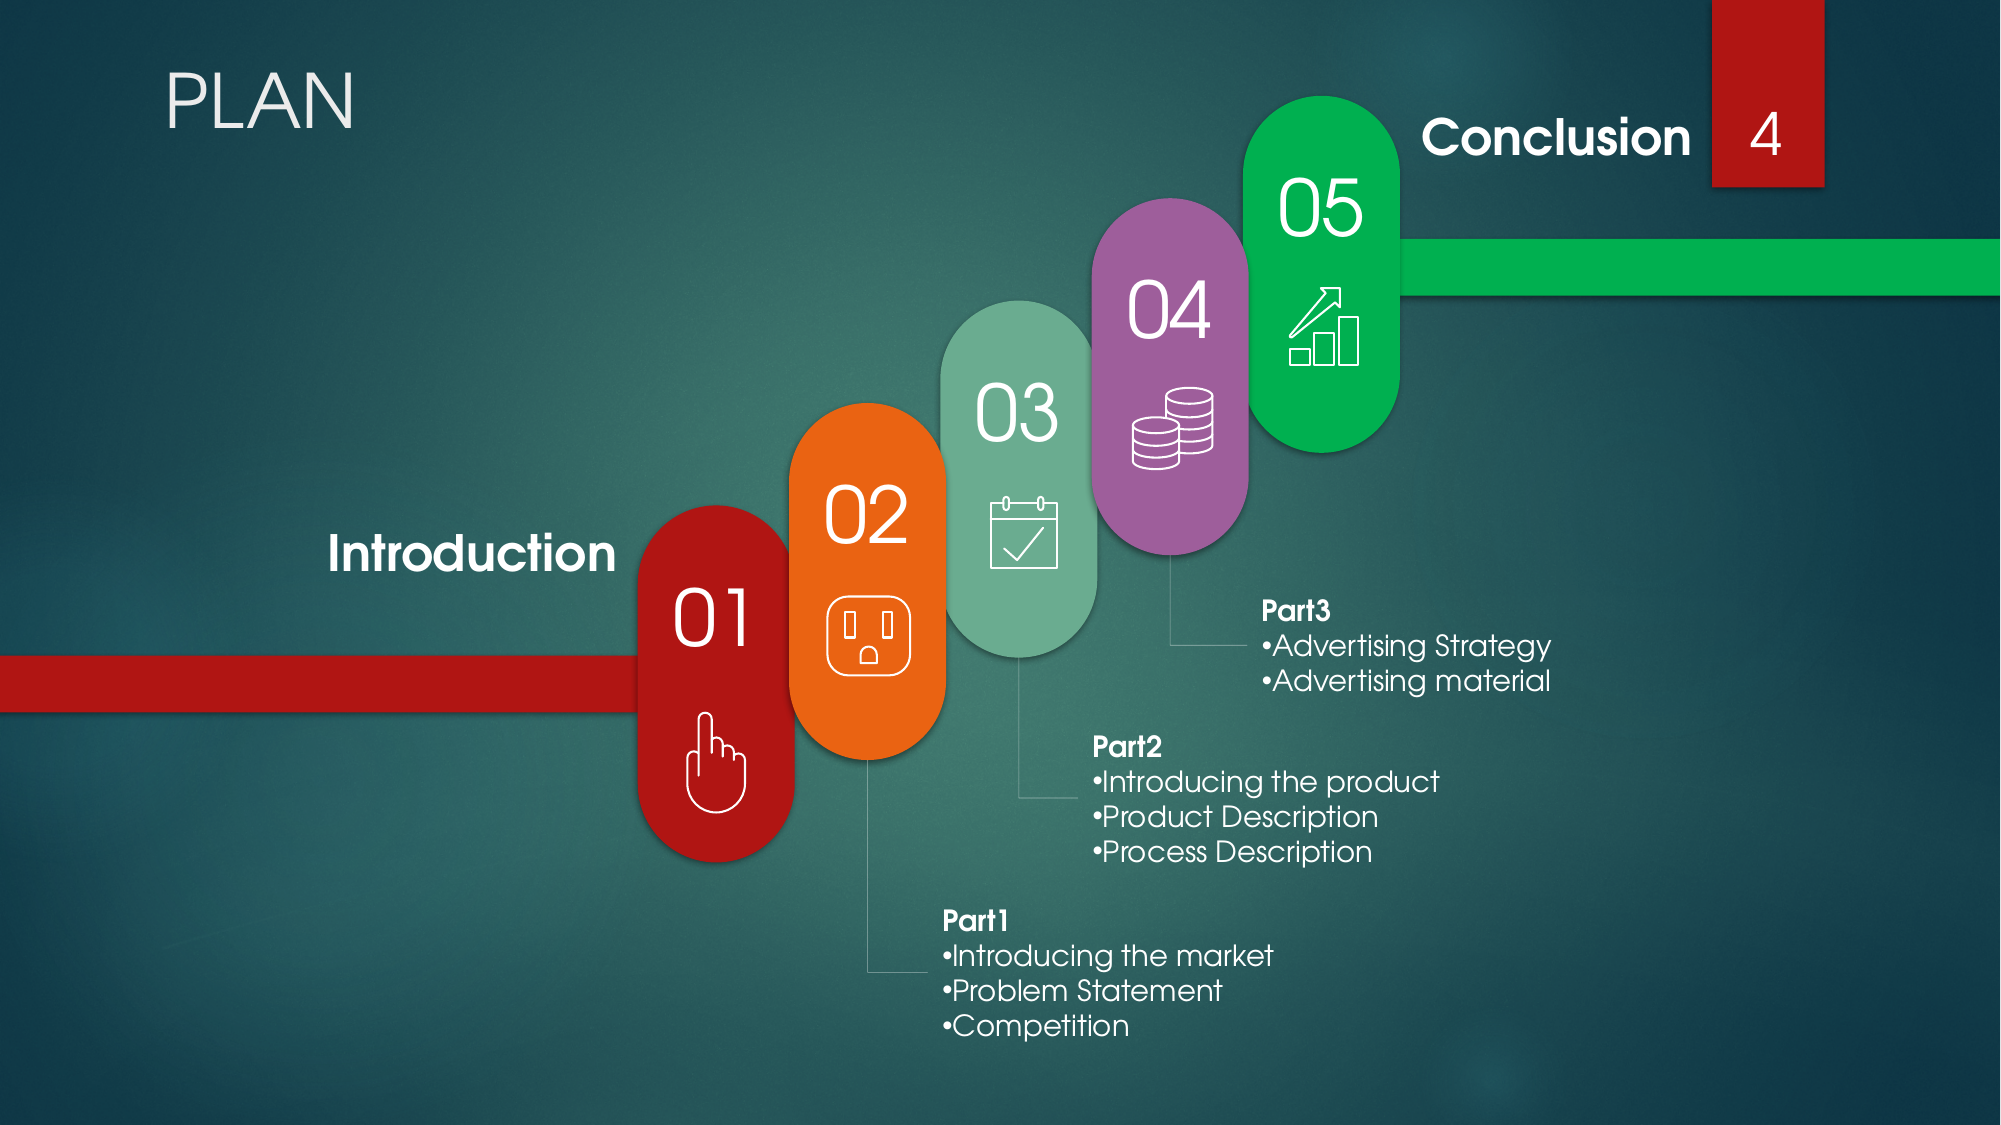

PLAN
4
05
Conclusion
04

03

02

01
Introduction
Part3
Advertising Strategy
Advertising material

Part2
Introducing the product
Product Description
Process Description

Part1
Introducing the market
Problem Statement
Competition